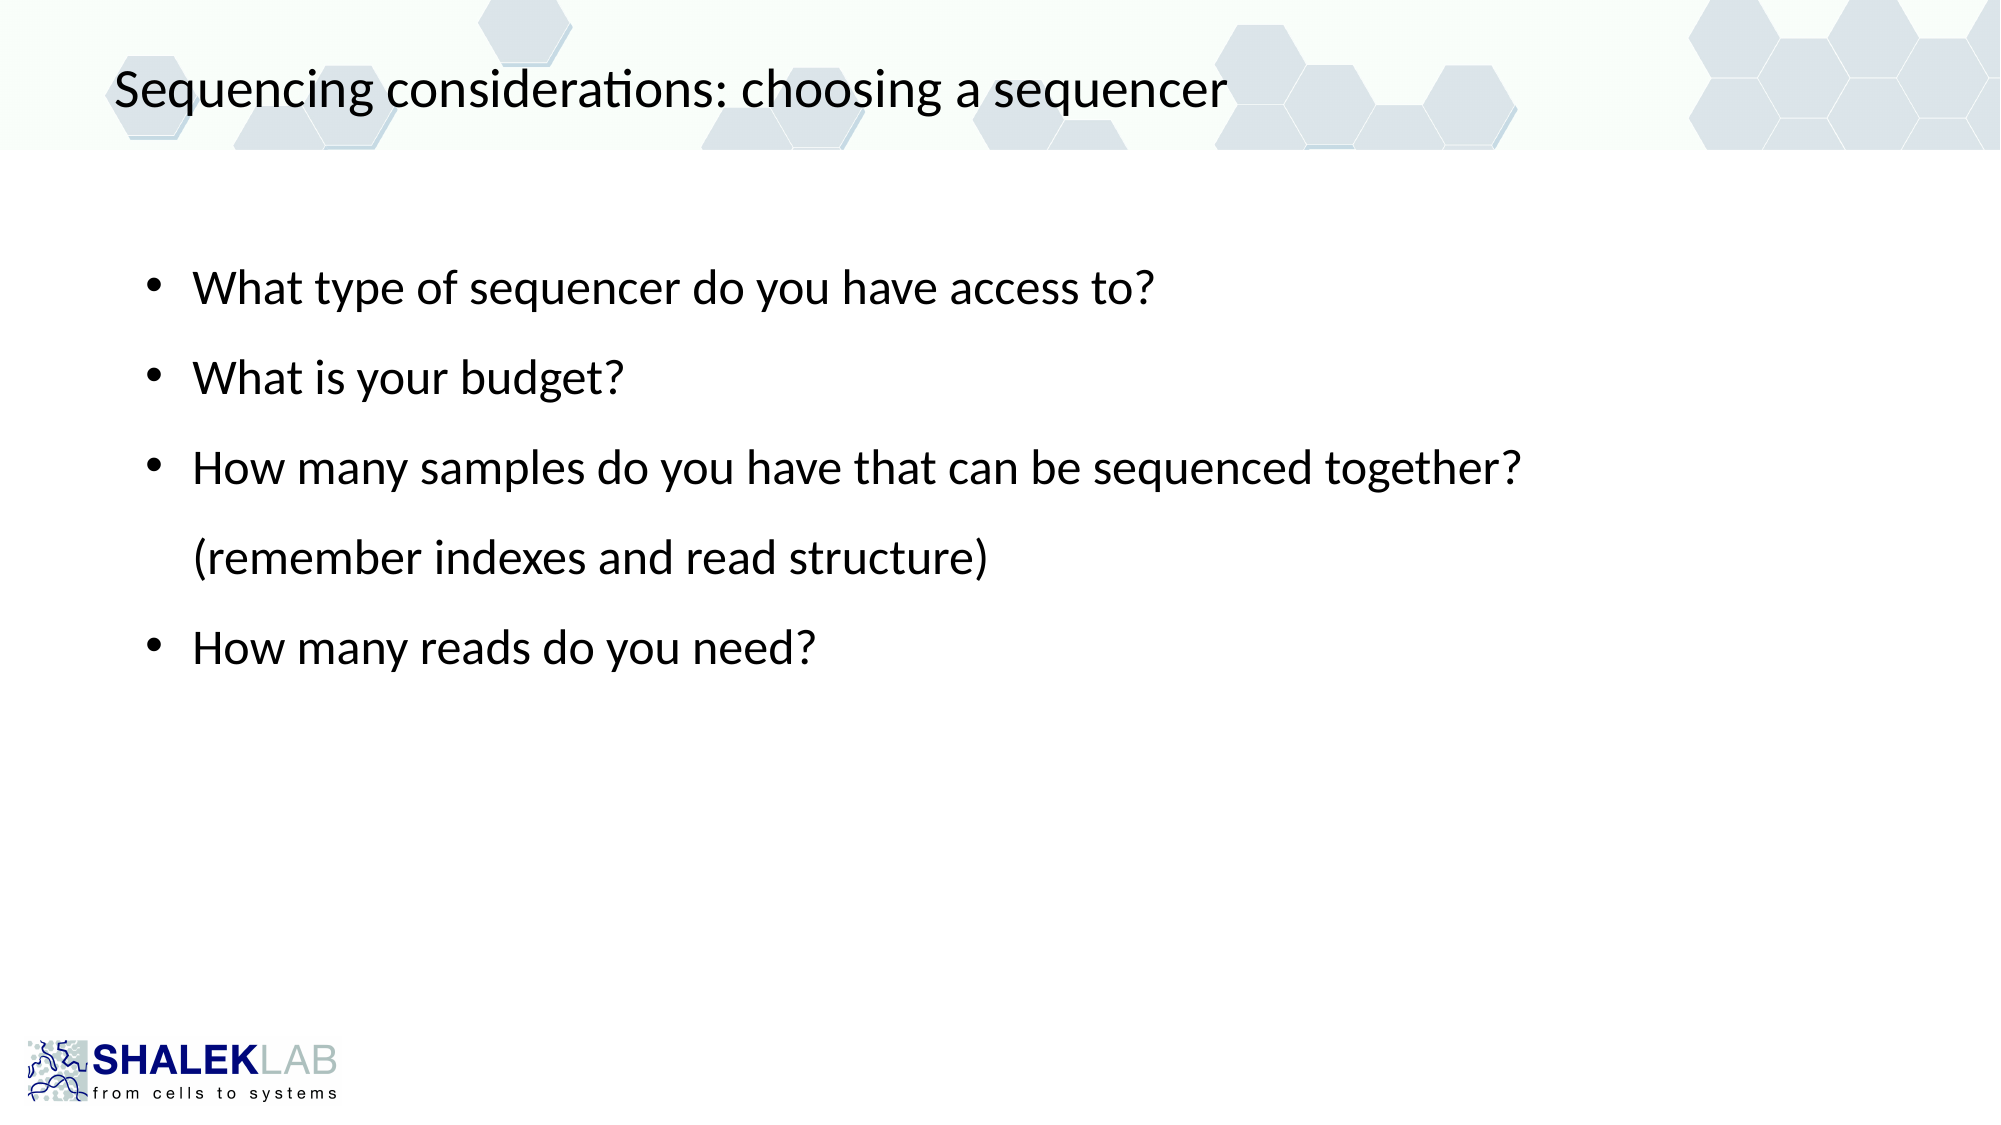

# Sequencing considerations: choosing a sequencer
What type of sequencer do you have access to?
What is your budget?
How many samples do you have that can be sequenced together? (remember indexes and read structure)
How many reads do you need?